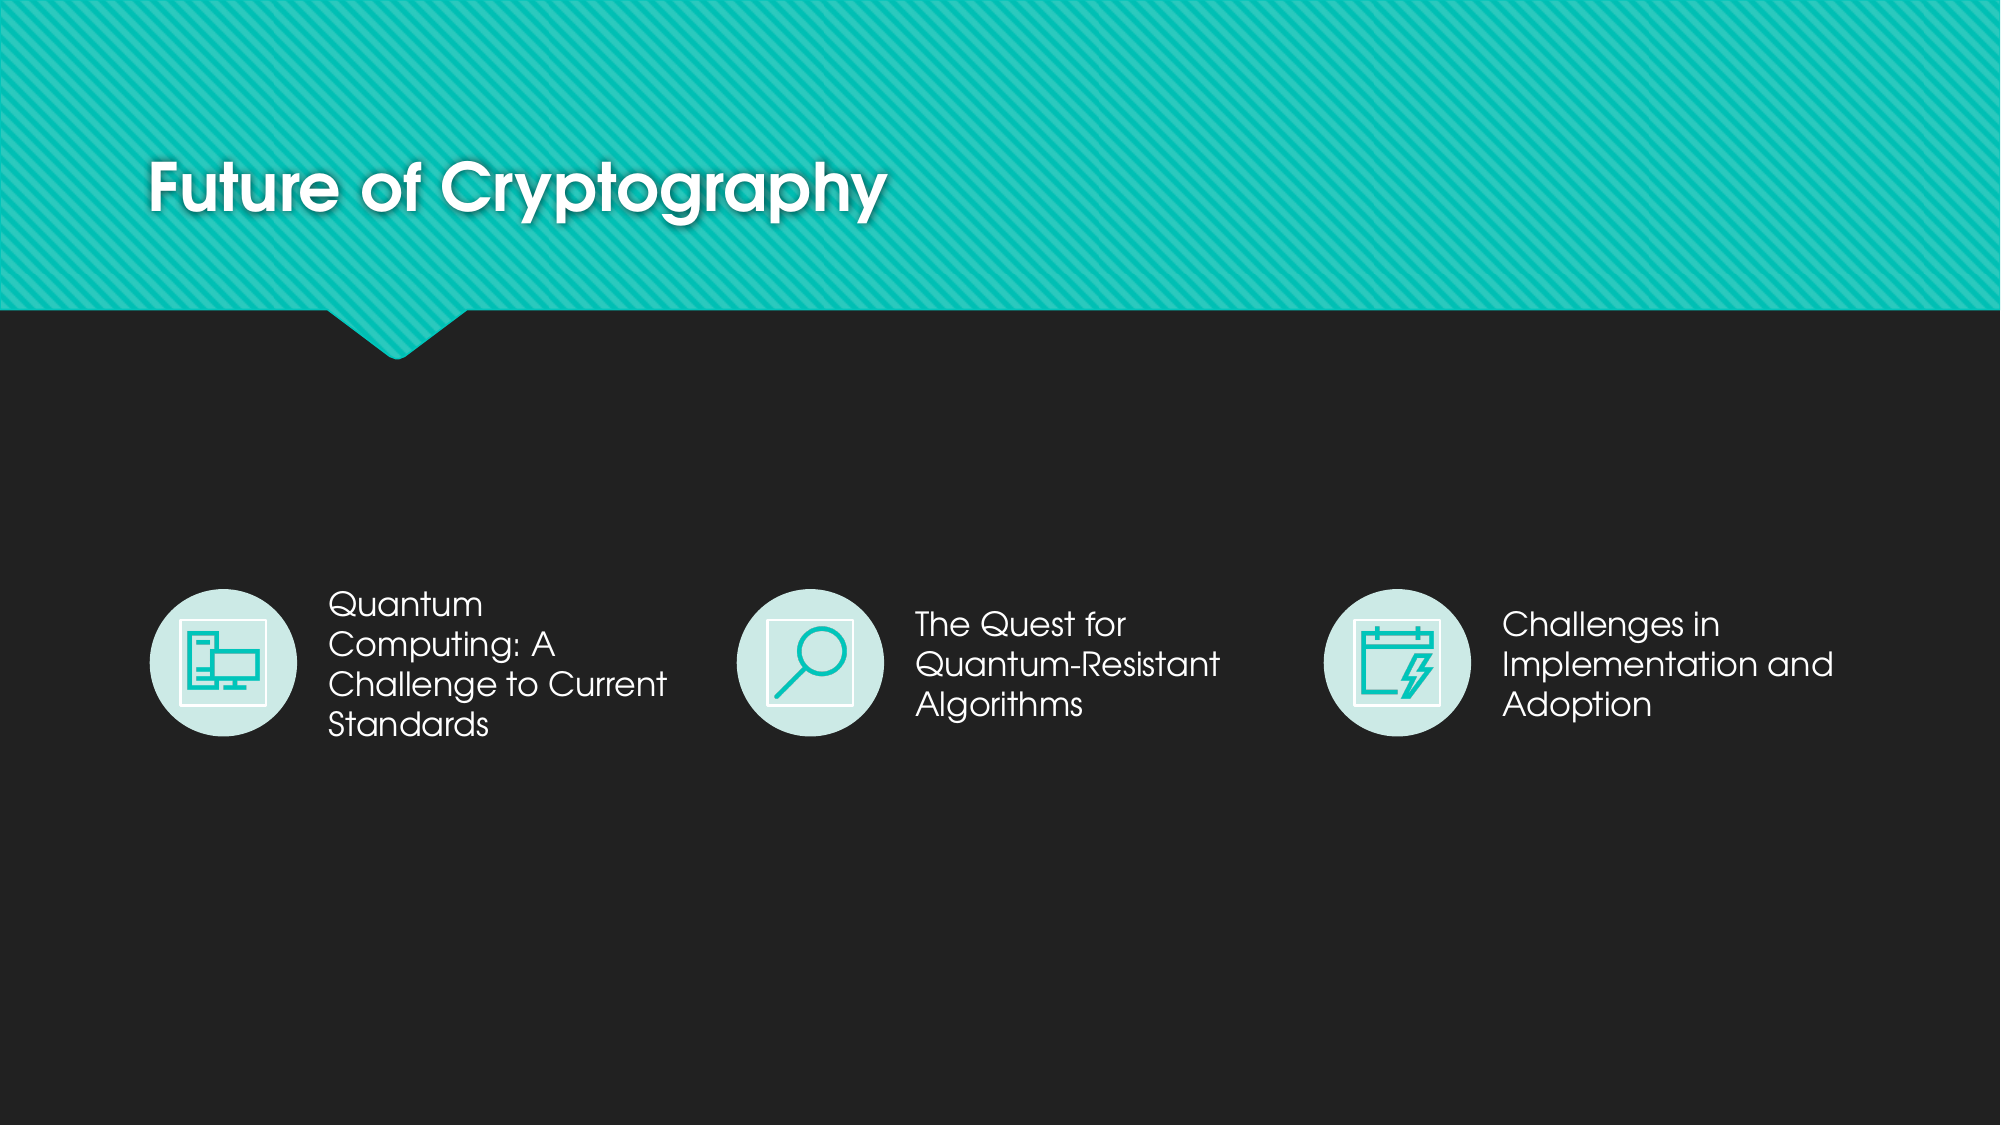

# Future of Cryptography
Quantum Computing: A Challenge to Current Standards
The Quest for Quantum-Resistant Algorithms
Challenges in Implementation and Adoption